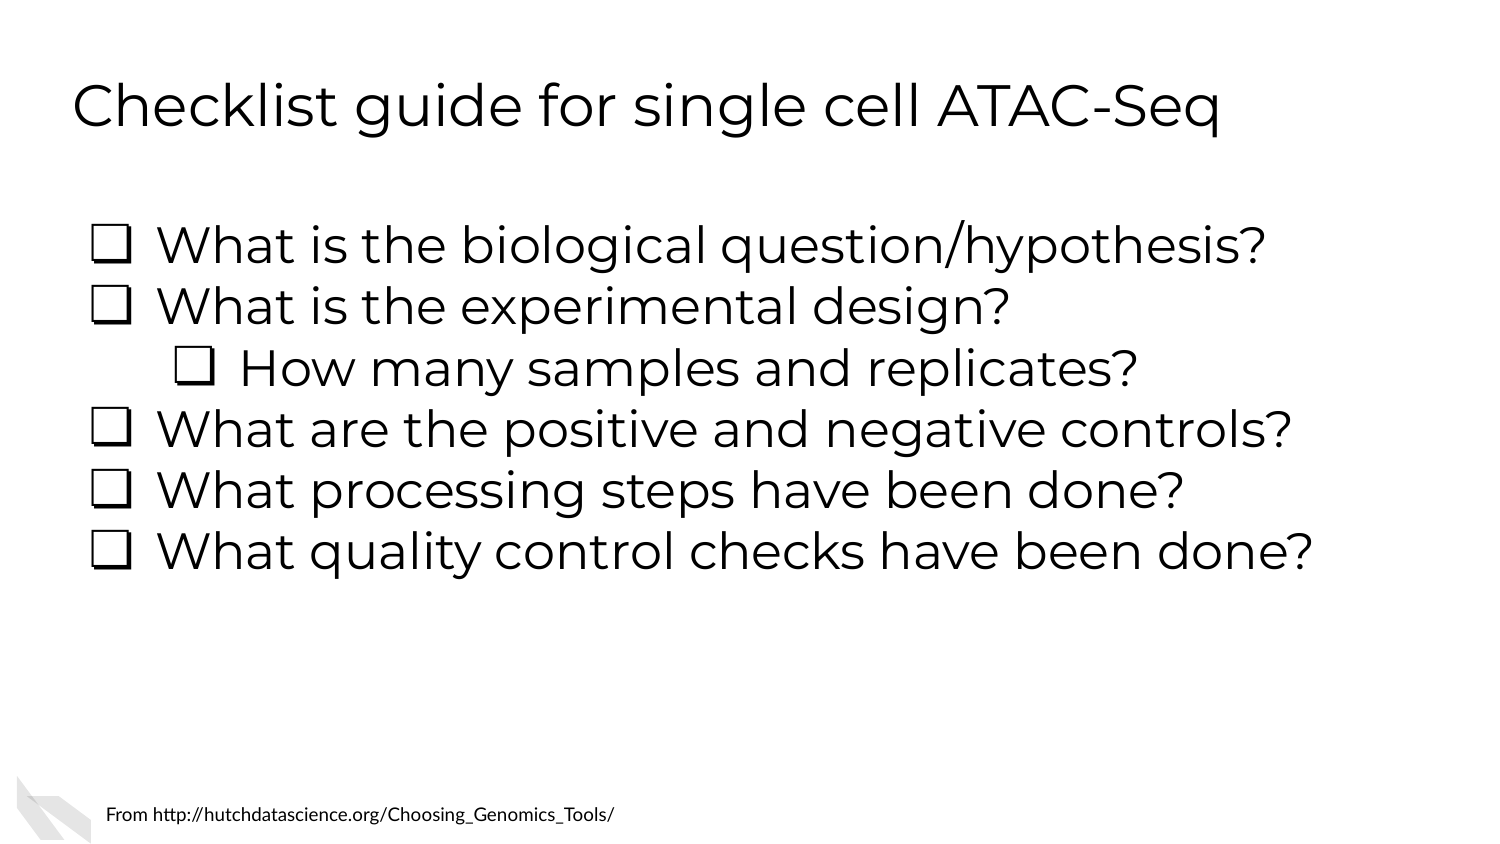

Checklist guide for single cell ATAC-Seq

What is the biological question/hypothesis?
What is the experimental design?
How many samples and replicates?
What are the positive and negative controls?
What processing steps have been done?
What quality control checks have been done?

From http://hutchdatascience.org/Choosing_Genomics_Tools/